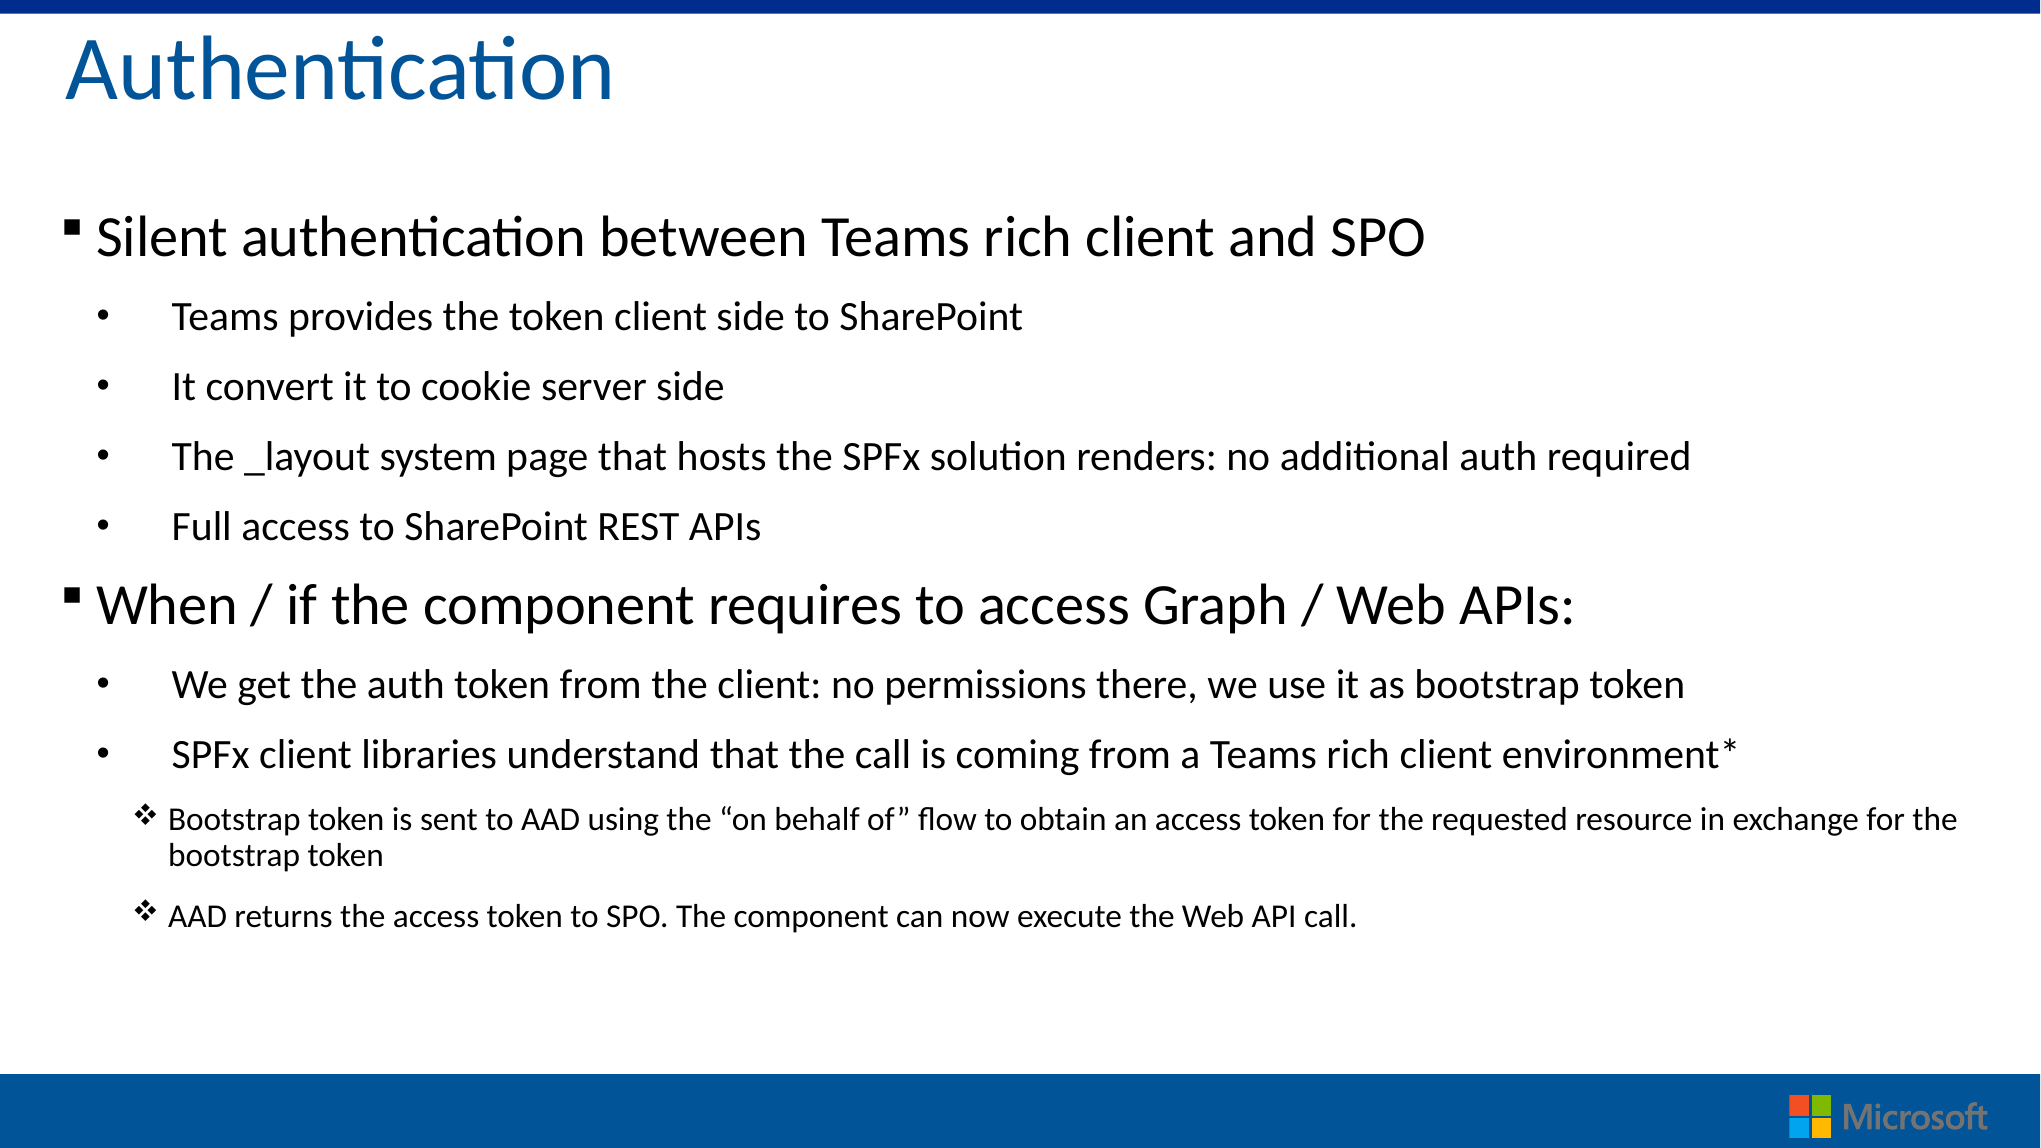

# Authentication
Silent authentication between Teams rich client and SPO
Teams provides the token client side to SharePoint
It convert it to cookie server side
The _layout system page that hosts the SPFx solution renders: no additional auth required
Full access to SharePoint REST APIs
When / if the component requires to access Graph / Web APIs:
We get the auth token from the client: no permissions there, we use it as bootstrap token
SPFx client libraries understand that the call is coming from a Teams rich client environment*
Bootstrap token is sent to AAD using the “on behalf of” flow to obtain an access token for the requested resource in exchange for the bootstrap token
AAD returns the access token to SPO. The component can now execute the Web API call.